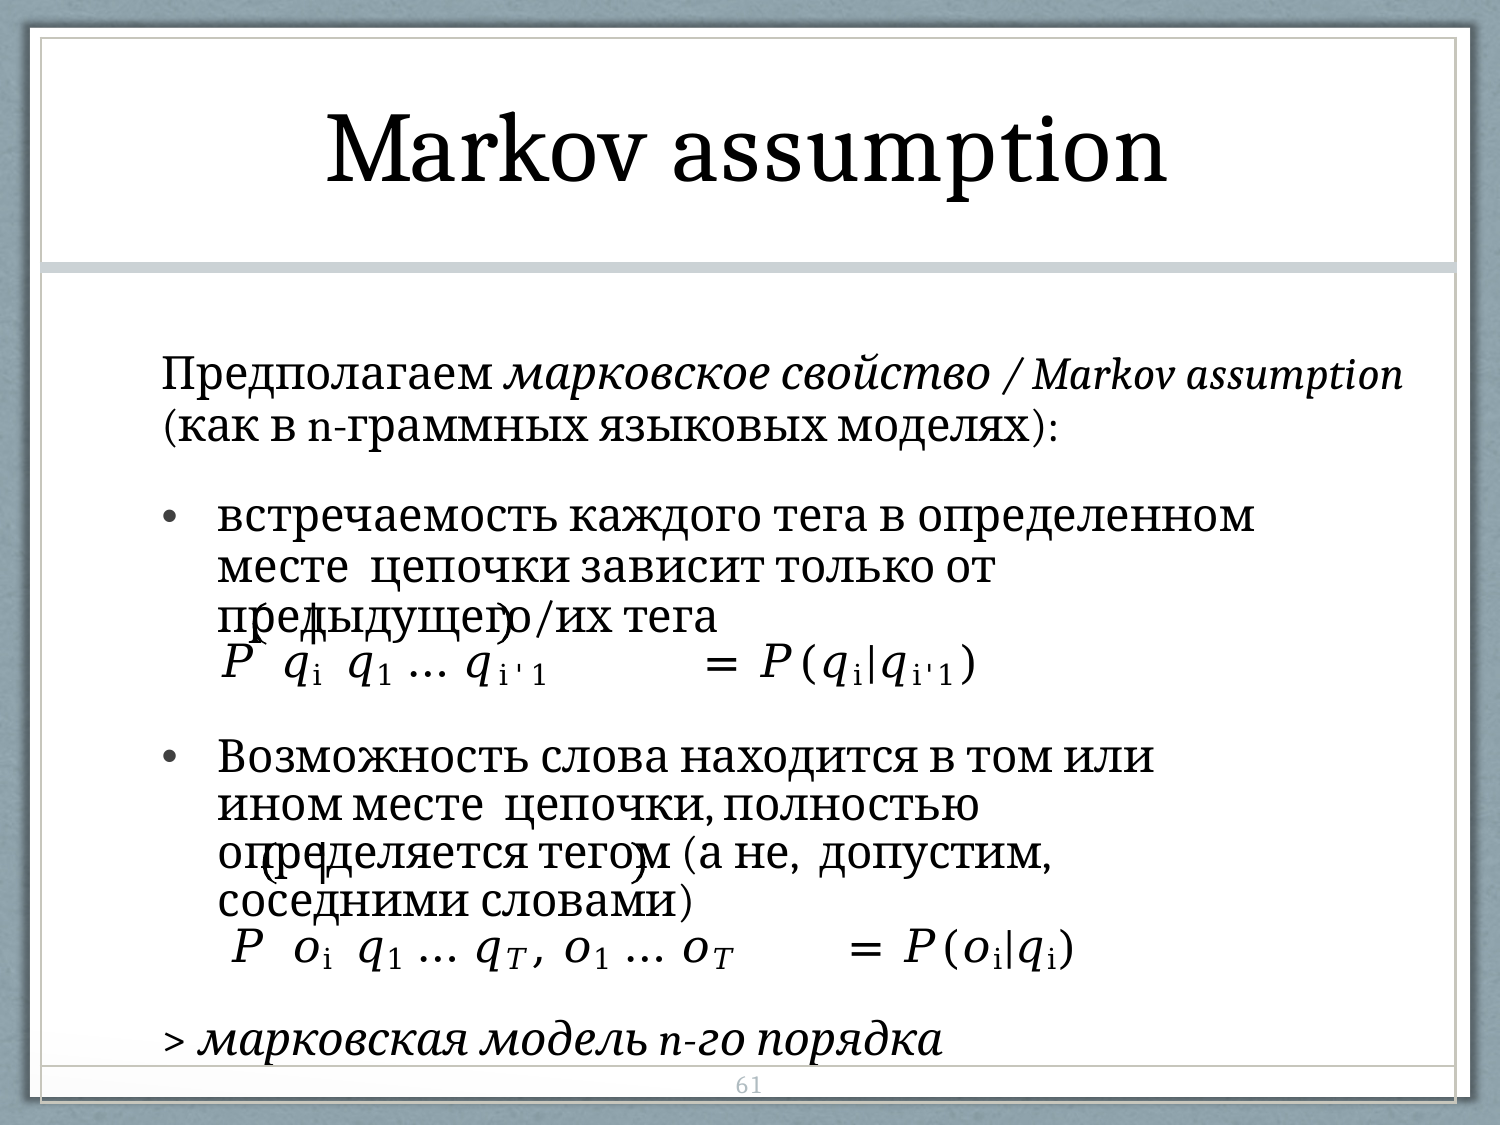

| Markov assumption |
| --- |
| Предполагаем марковское свойство / Markov assumption (как в n-граммных языковых моделях): встречаемость каждого тега в определенном месте цепочки зависит только от предыдущего/их тега 𝑃 𝑞i 𝑞1 … 𝑞i'1 = 𝑃(𝑞i|𝑞i'1) Возможность слова находится в том или ином месте цепочки, полностью определяется тегом (а не, допустим, соседними словами) 𝑃 𝑜i 𝑞1 … 𝑞𝑇, 𝑜1 … 𝑜𝑇 = 𝑃(𝑜i|𝑞i) марковская модель n-го порядка |
| 61 |